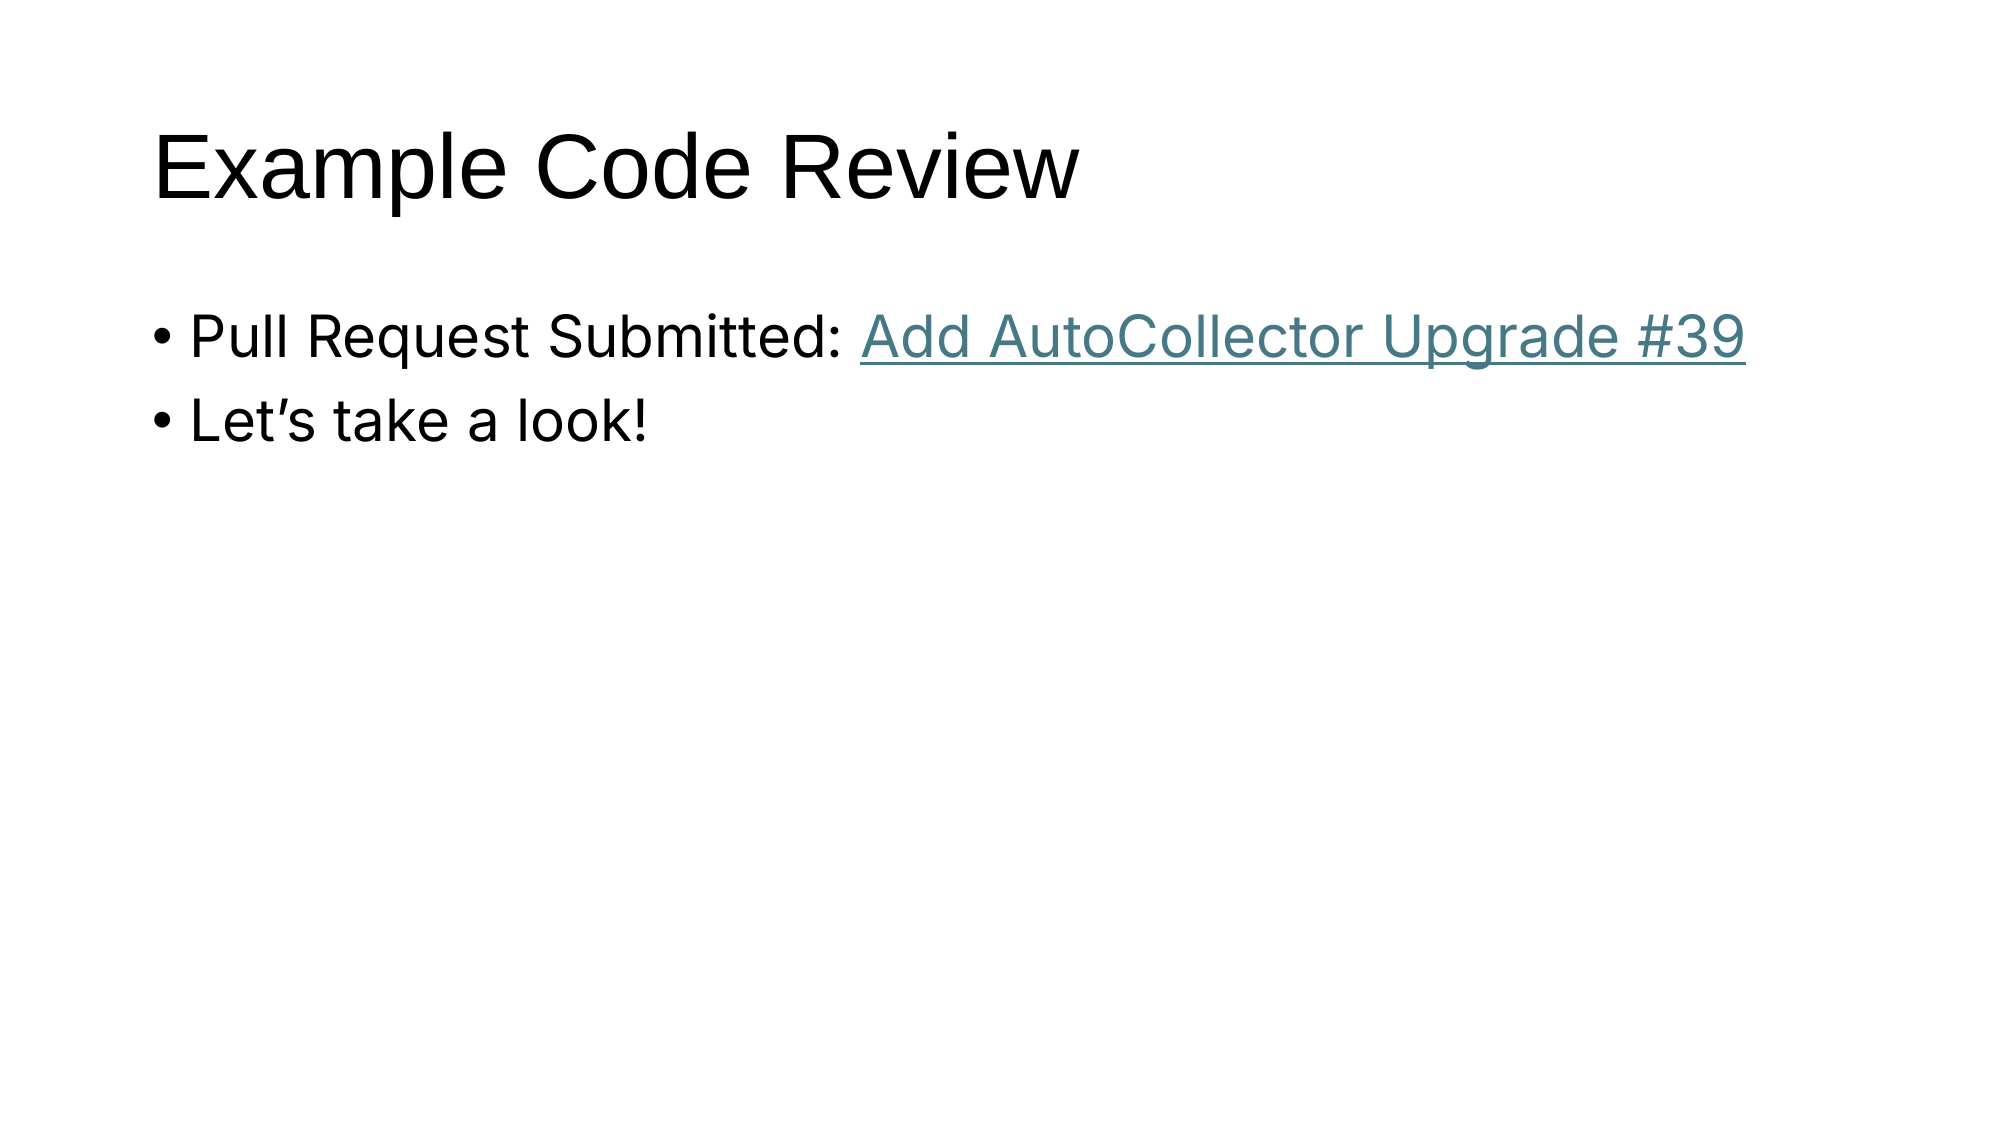

# Example Code Review
Pull Request Submitted: Add AutoCollector Upgrade #39
Let’s take a look!